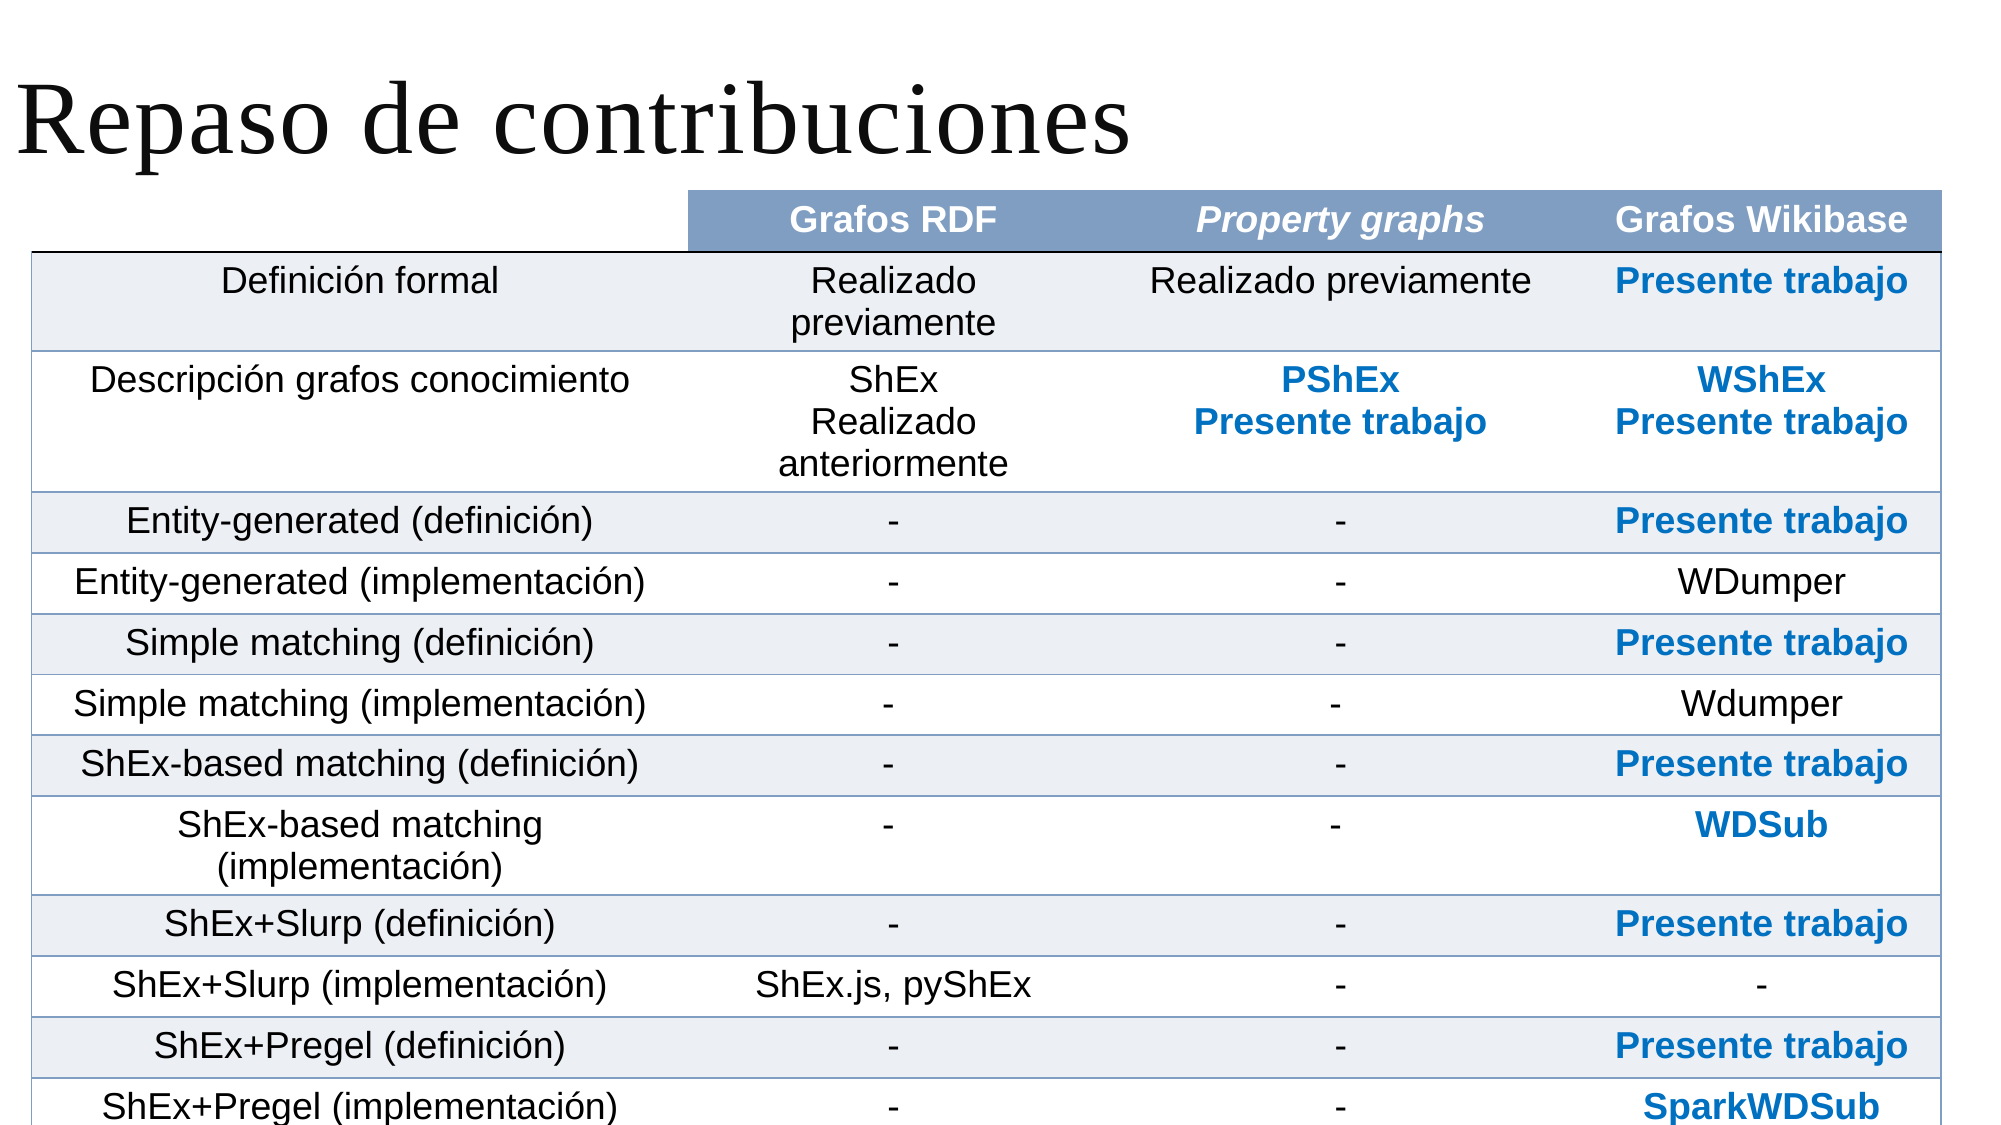

# Repaso de contribuciones
|  | Grafos RDF | Property graphs | Grafos Wikibase |
| --- | --- | --- | --- |
| Definición formal | Realizado previamente | Realizado previamente | Presente trabajo |
| Descripción grafos conocimiento | ShEx Realizado anteriormente | PShEx Presente trabajo | WShEx Presente trabajo |
| Entity-generated (definición) | - | - | Presente trabajo |
| Entity-generated (implementación) | - | - | WDumper |
| Simple matching (definición) | - | - | Presente trabajo |
| Simple matching (implementación) | - | - | Wdumper |
| ShEx-based matching (definición) | - | - | Presente trabajo |
| ShEx-based matching (implementación) | - | - | WDSub |
| ShEx+Slurp (definición) | - | - | Presente trabajo |
| ShEx+Slurp (implementación) | ShEx.js, pyShEx | - | - |
| ShEx+Pregel (definición) | - | - | Presente trabajo |
| ShEx+Pregel (implementación) | - | - | SparkWDSub |